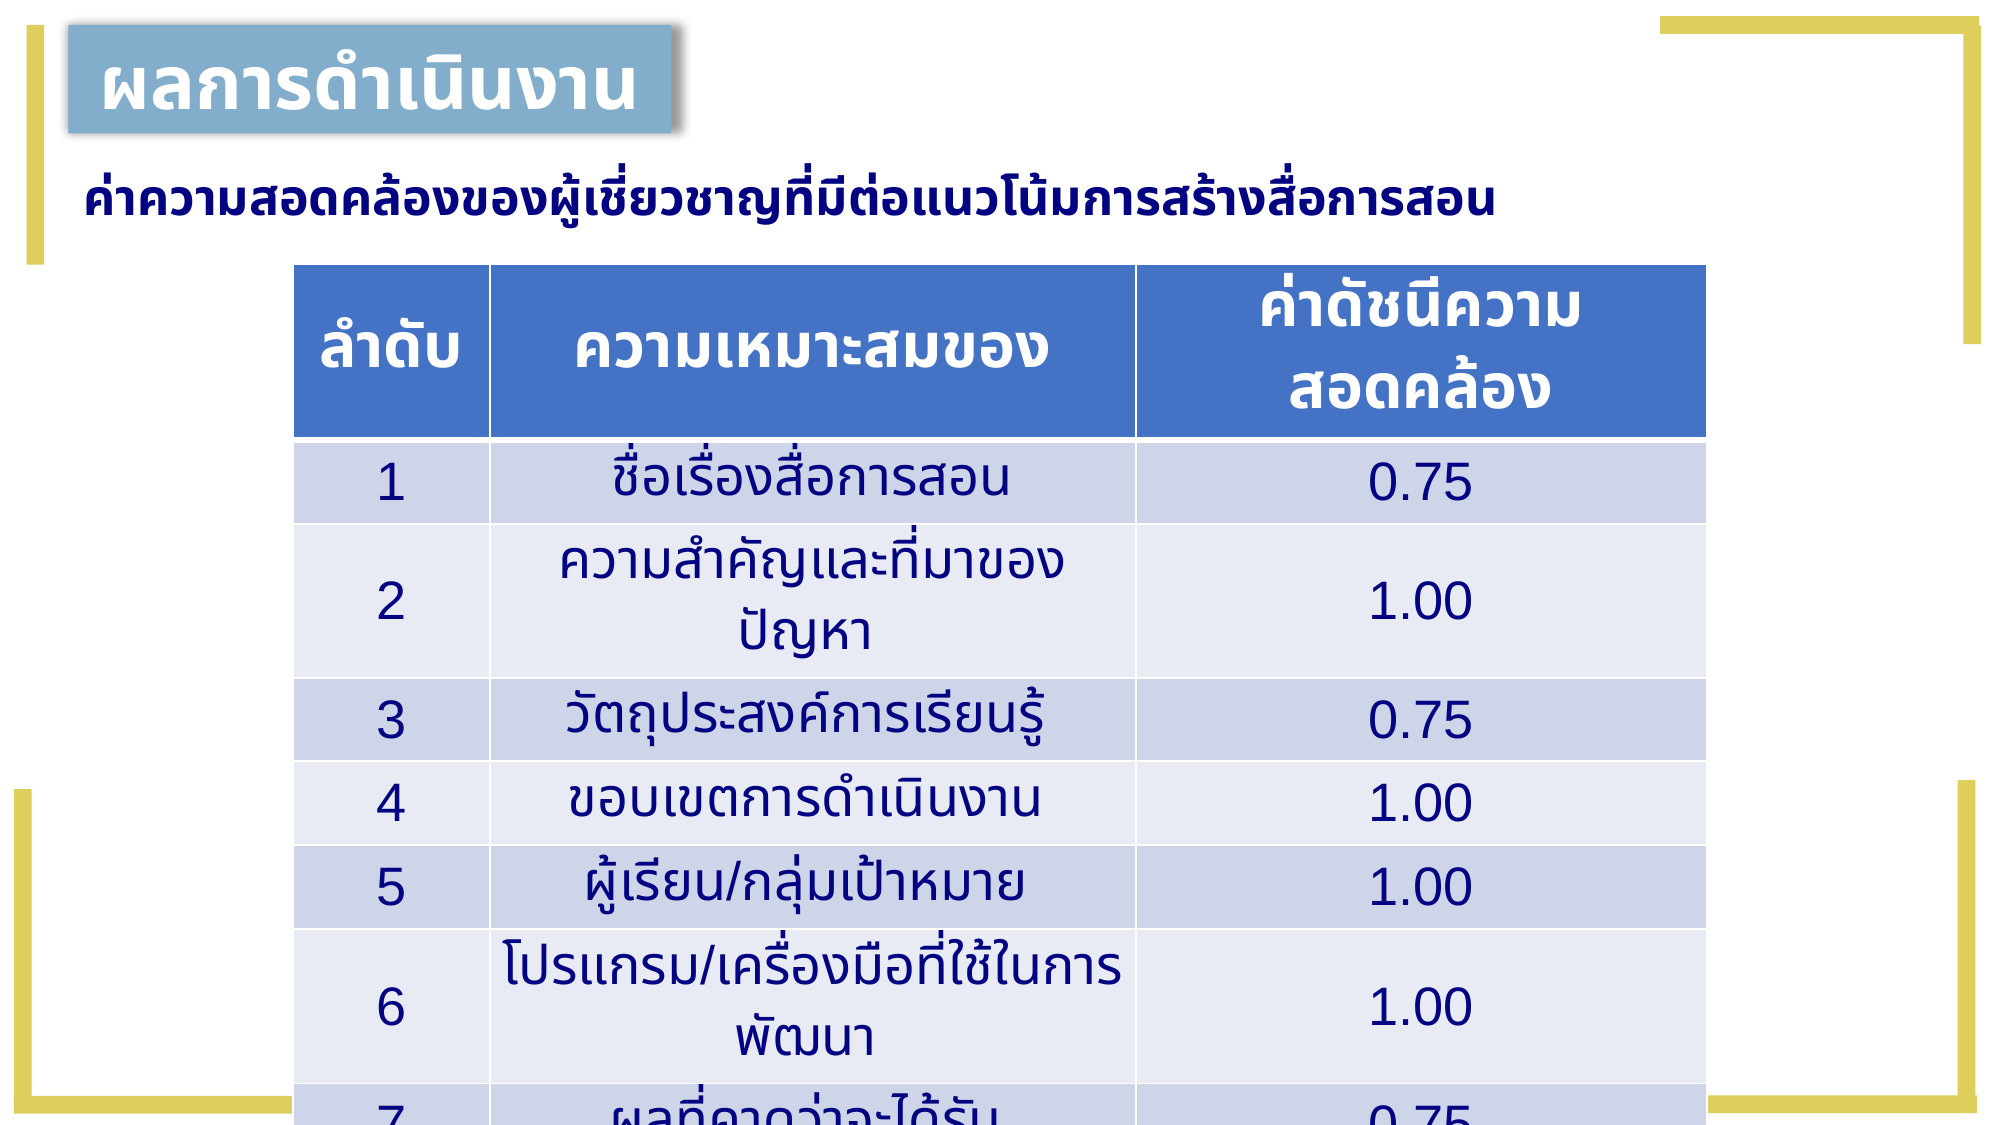

ผลการดำเนินงาน
ค่าความสอดคล้องของผู้เชี่ยวชาญที่มีต่อแนวโน้มการสร้างสื่อการสอน

| ลำดับ | ความเหมาะสมของ | ค่าดัชนีความสอดคล้อง |
| --- | --- | --- |
| 1 | ชื่อเรื่องสื่อการสอน | 0.75 |
| 2 | ความสำคัญและที่มาของปัญหา | 1.00 |
| 3 | วัตถุประสงค์การเรียนรู้ | 0.75 |
| 4 | ขอบเขตการดำเนินงาน | 1.00 |
| 5 | ผู้เรียน/กลุ่มเป้าหมาย | 1.00 |
| 6 | โปรแกรม/เครื่องมือที่ใช้ในการพัฒนา | 1.00 |
| 7 | ผลที่คาดว่าจะได้รับ | 0.75 |
| 8 | ขั้นตอนการดำเนินงาน | 0.75 |
| 9 | บทเรียนสามารถนำไปพัฒนาได้จริง | 0.75 |